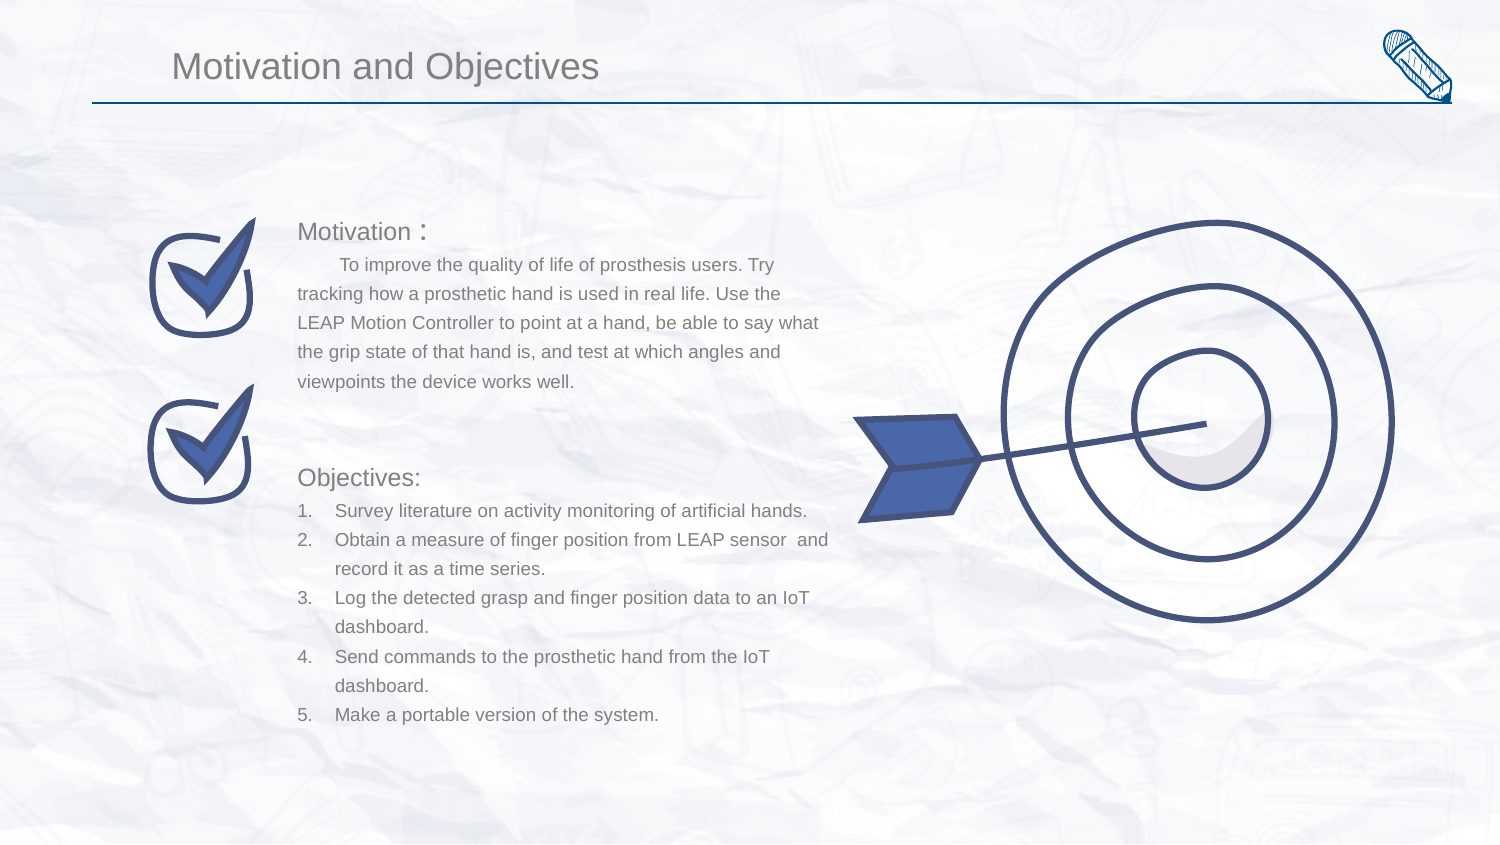

Motivation and Objectives
Motivation：
        To improve the quality of life of prosthesis users. Try tracking how a prosthetic hand is used in real life. Use the LEAP Motion Controller to point at a hand, be able to say what the grip state of that hand is, and test at which angles and viewpoints the device works well.

Objectives:
Survey literature on activity monitoring of artificial hands.
Obtain a measure of finger position from LEAP sensor  and record it as a time series.
Log the detected grasp and finger position data to an IoT dashboard.
Send commands to the prosthetic hand from the IoT dashboard.
Make a portable version of the system.